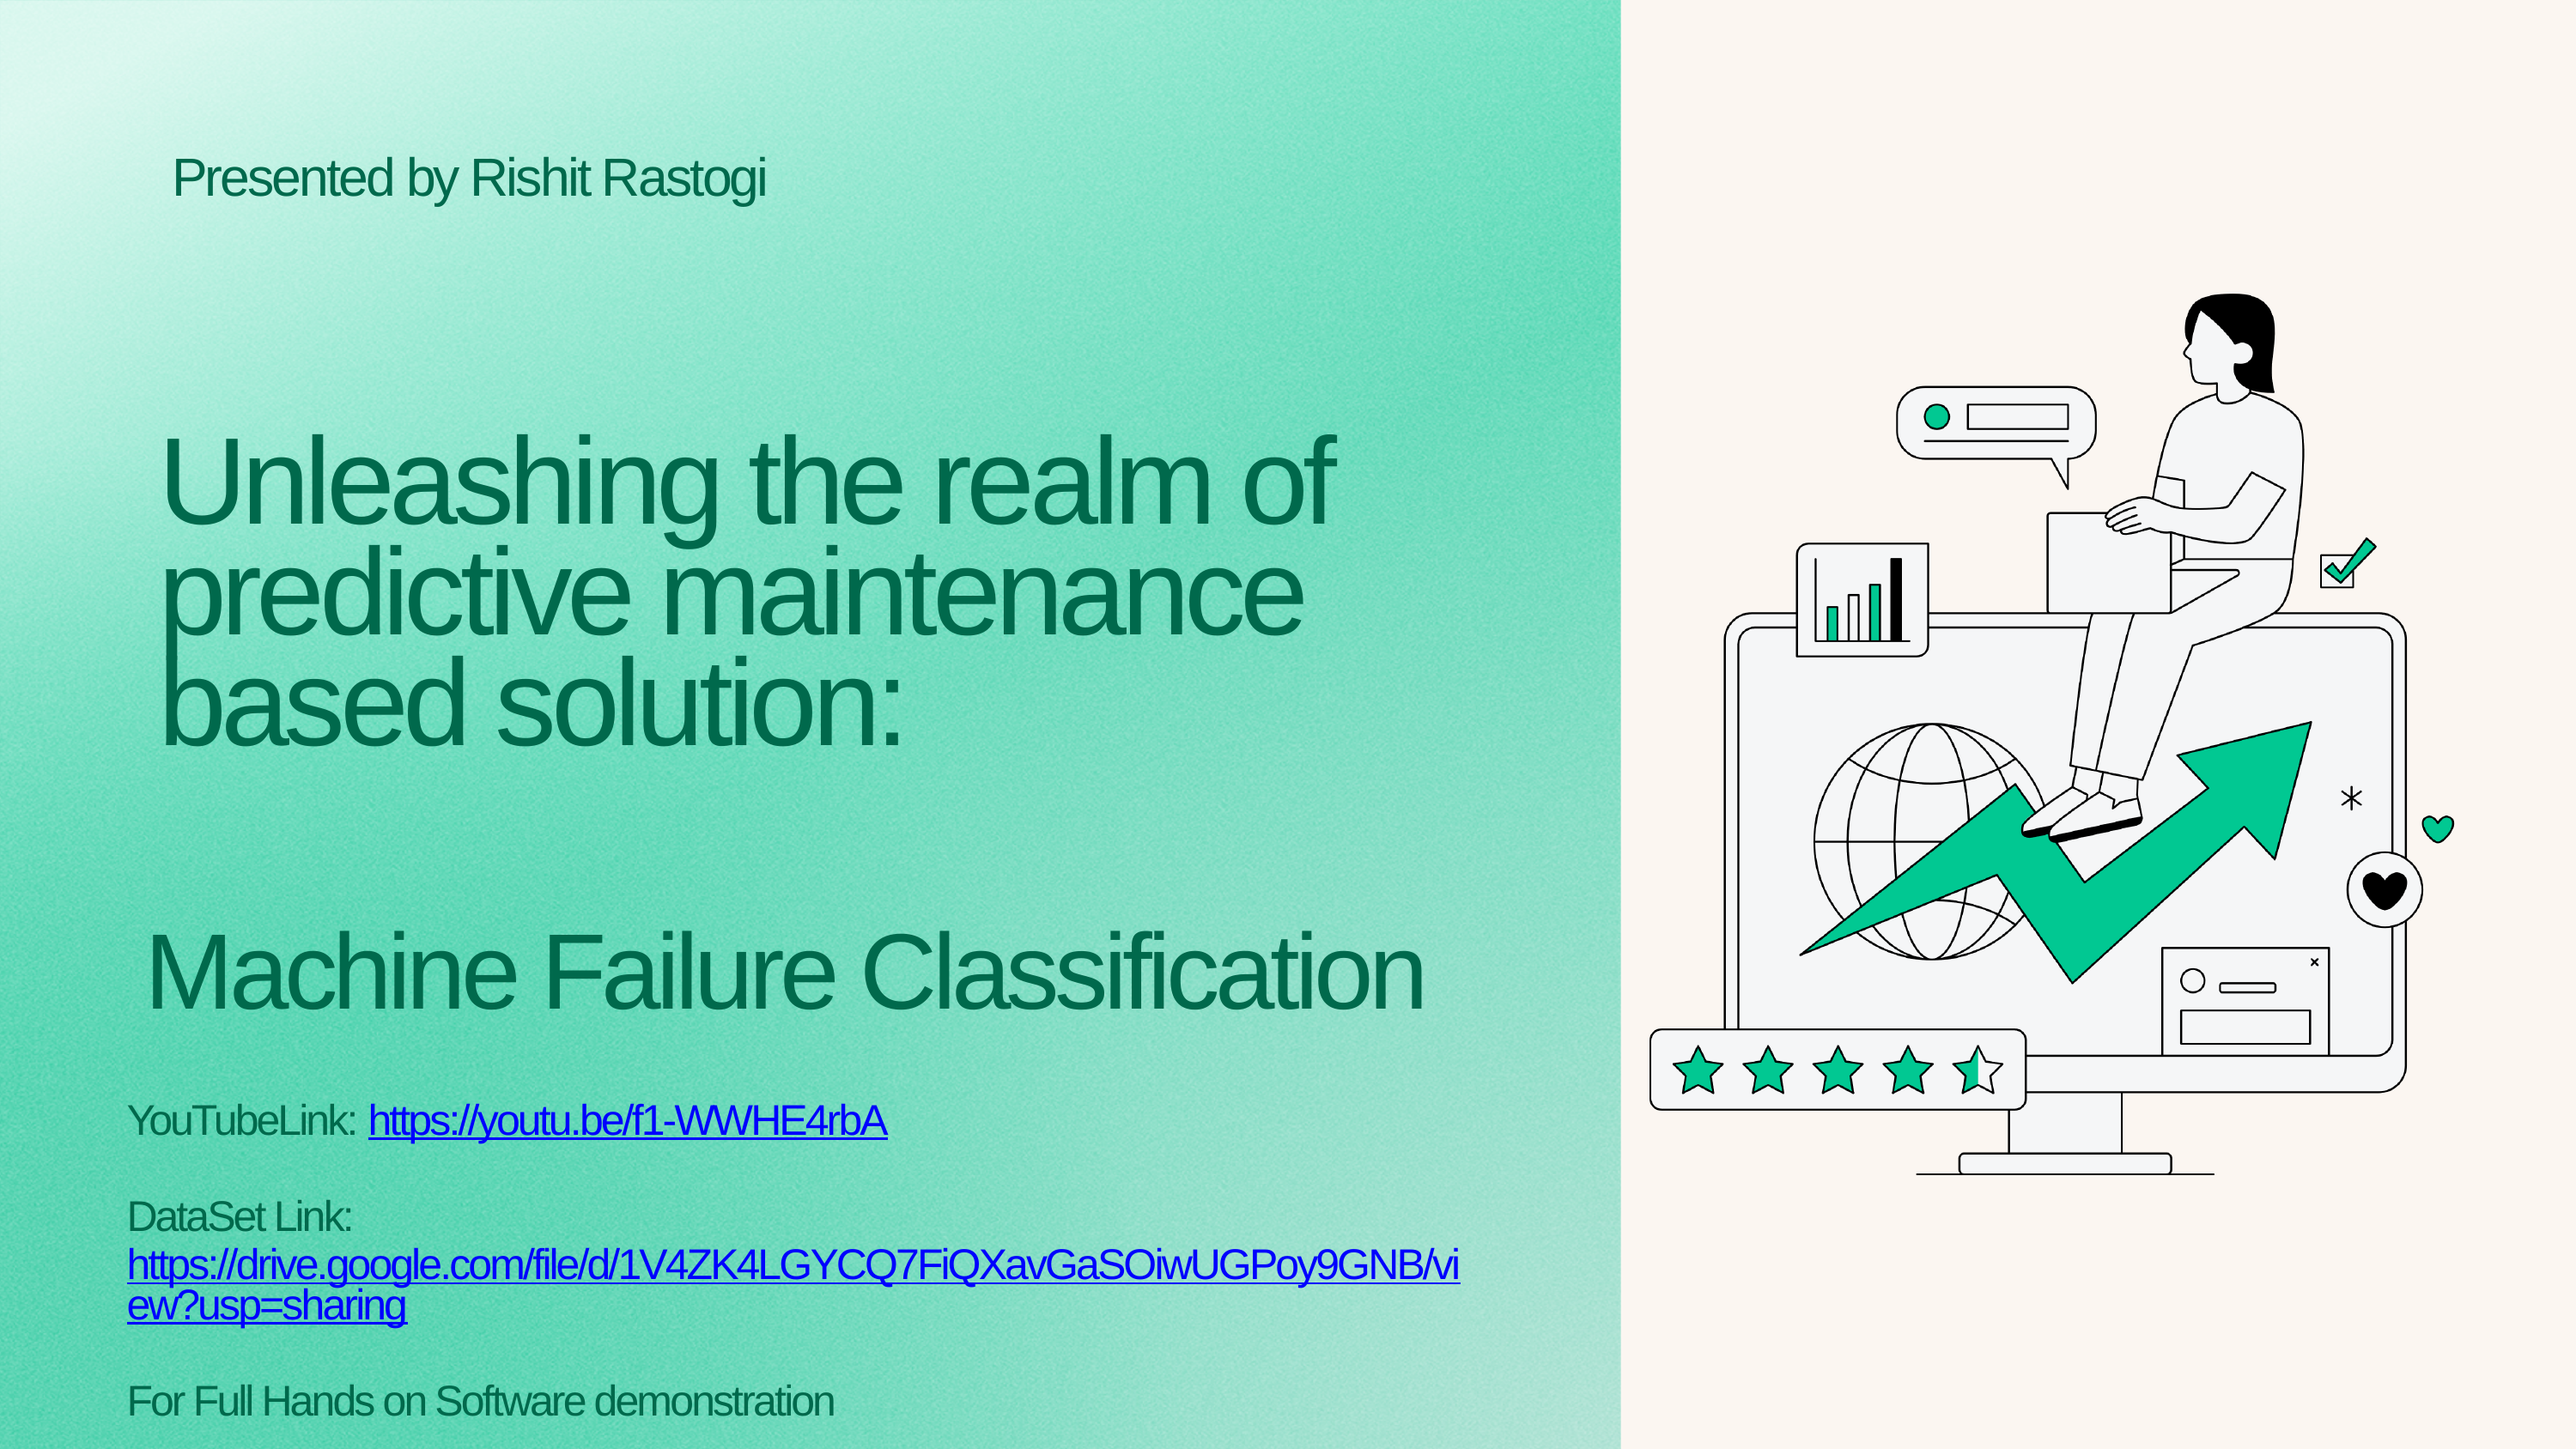

Presented by Rishit Rastogi

Unleashing the realm of predictive maintenance based solution:
Machine Failure Classification
YouTubeLink: https://youtu.be/f1-WWHE4rbA

DataSet Link: https://drive.google.com/file/d/1V4ZK4LGYCQ7FiQXavGaSOiwUGPoy9GNB/view?usp=sharing

For Full Hands on Software demonstration